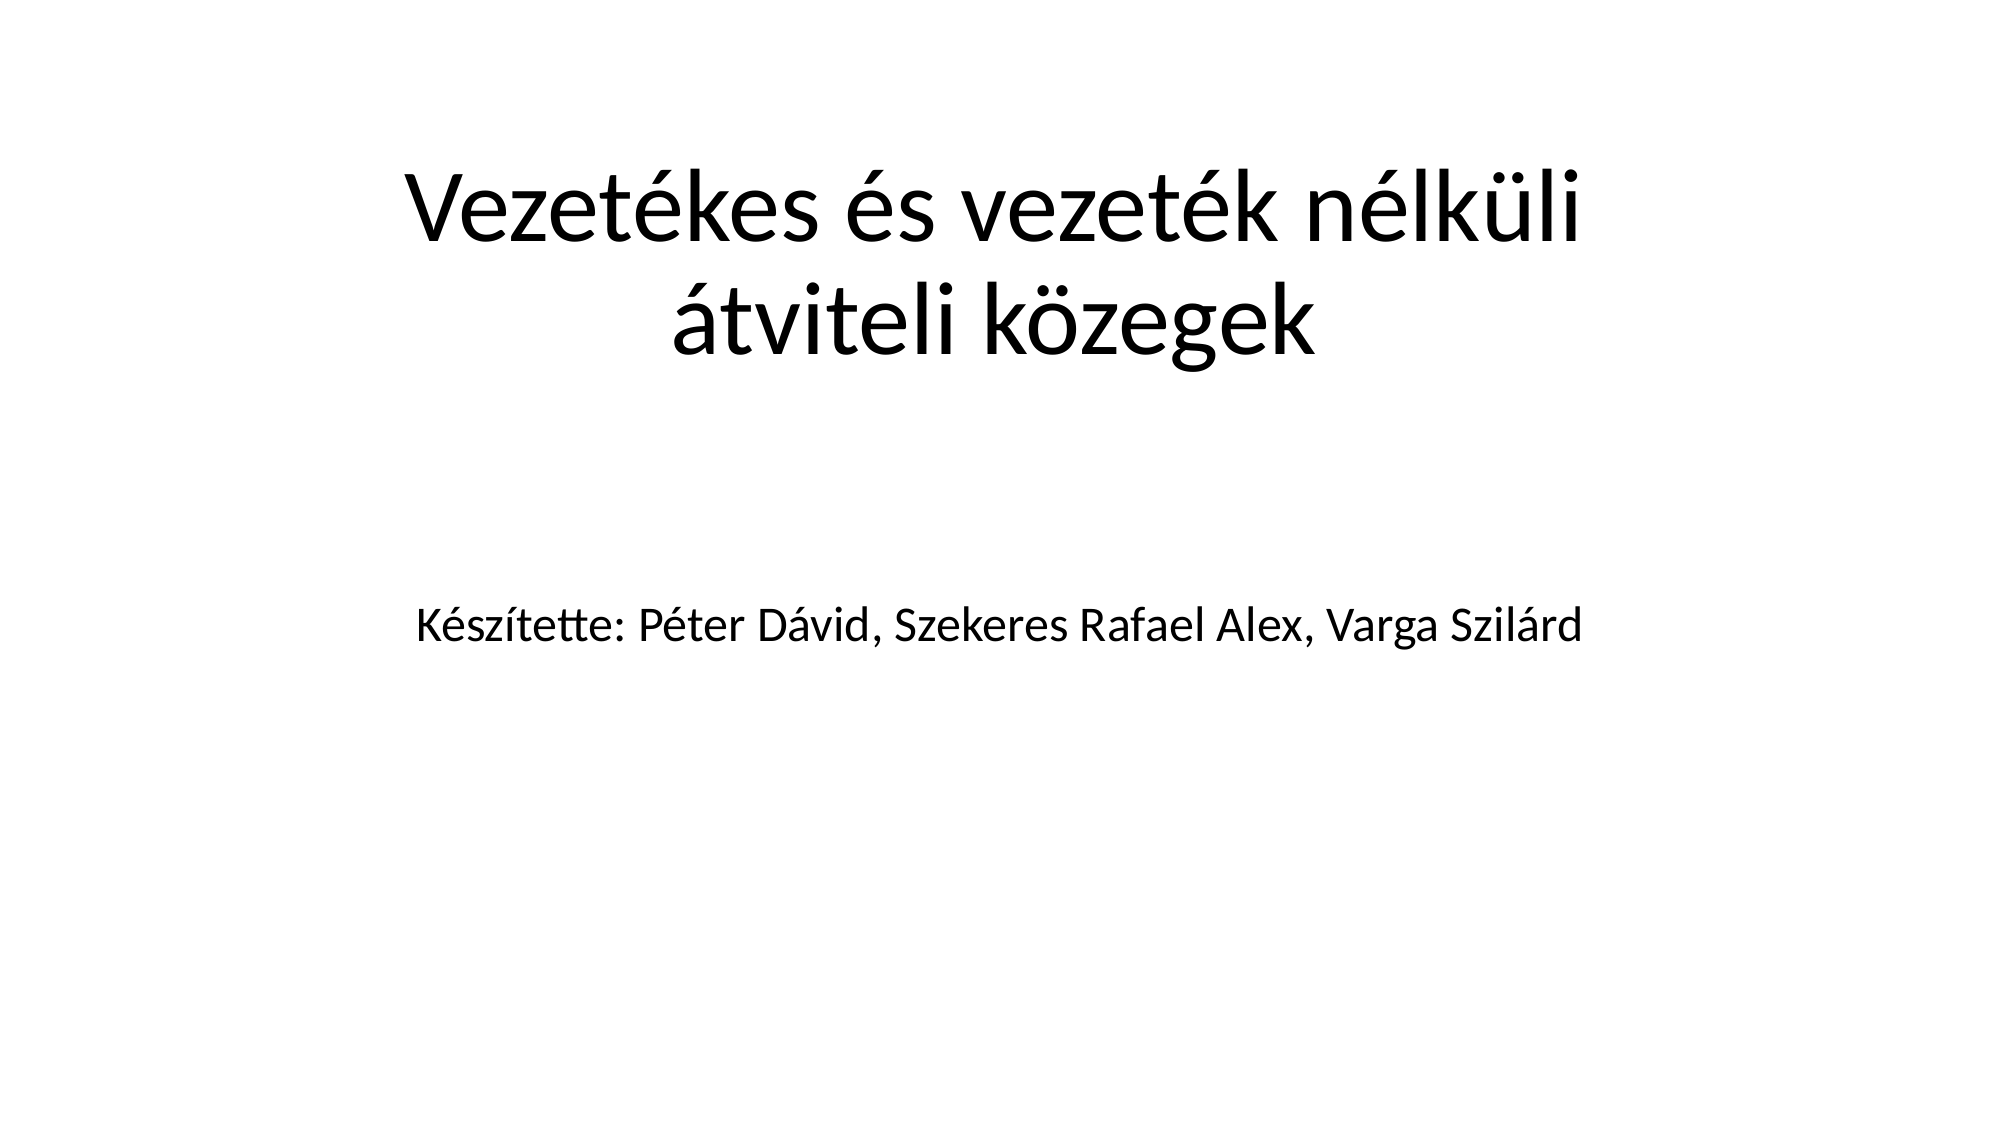

# Vezetékes és vezeték nélküli átviteli közegek

Készítette: Péter Dávid, Szekeres Rafael Alex, Varga Szilárd